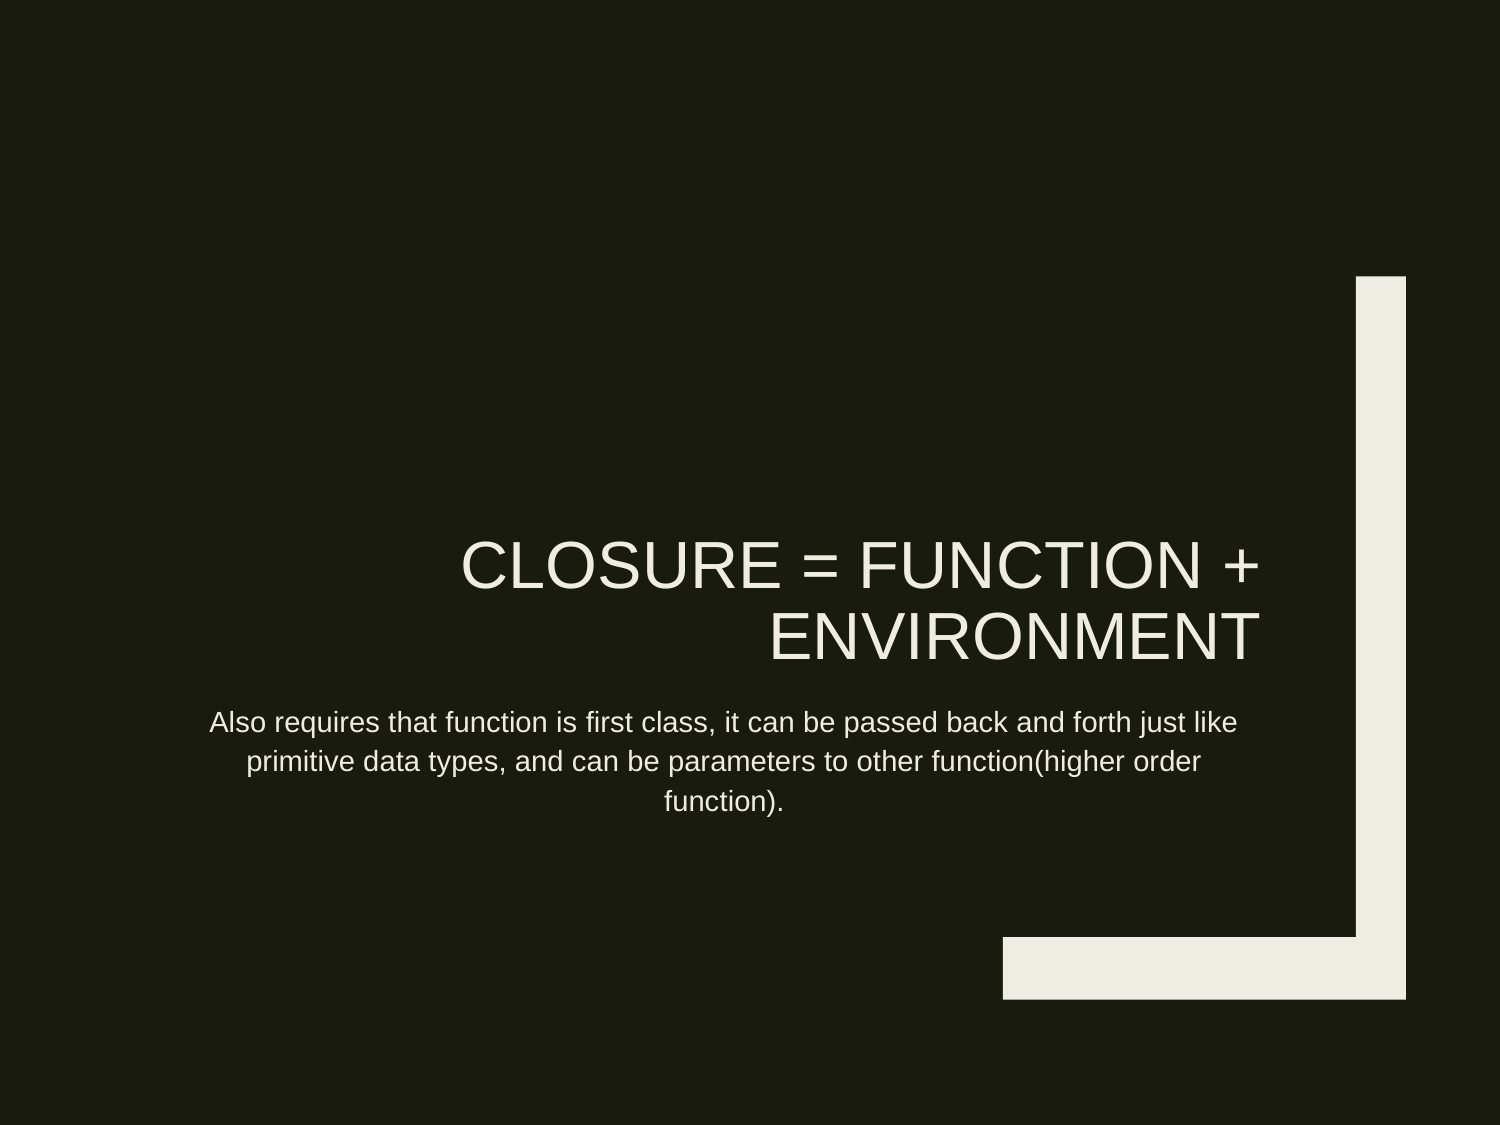

# Closure = Function + Environment
Also requires that function is first class, it can be passed back and forth just like primitive data types, and can be parameters to other function(higher order function).